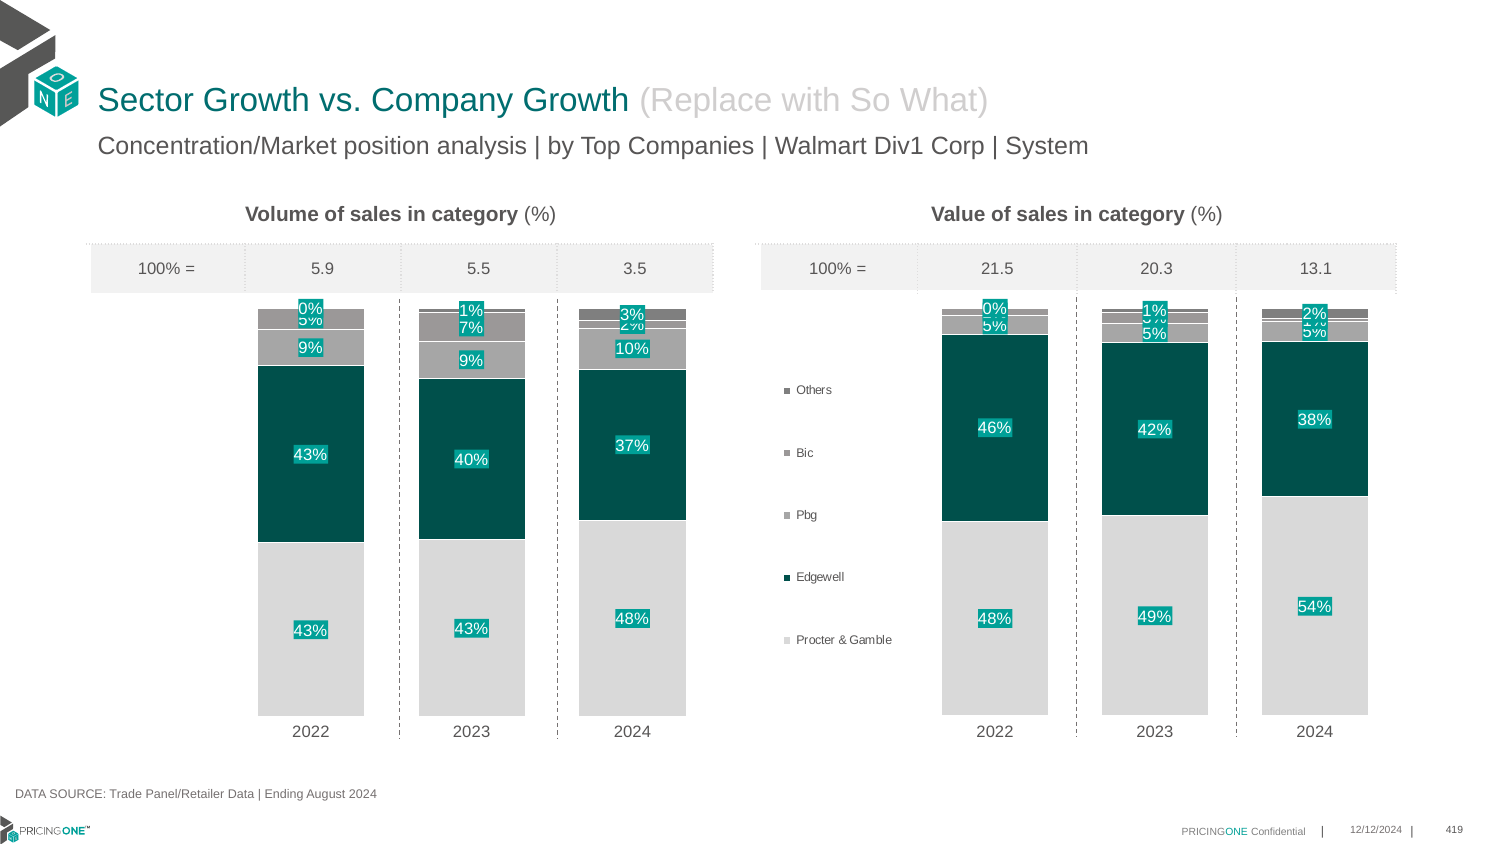

# Sector Growth vs. Company Growth (Replace with So What)
Concentration/Market position analysis | by Top Companies | Walmart Div1 Corp | System
| Volume of sales in category (%) |  |  |  |
| --- | --- | --- | --- |
| 100% = | 5.9 | 5.5 | 3.5 |
| Value of sales in category (%) |  |  |  |
| --- | --- | --- | --- |
| 100% = | 21.5 | 20.3 | 13.1 |

### Chart

| Category | Procter & Gamble | Edgewell | Pbg | Bic | Others |
|---|---|---|---|---|---|
| 2022 | 0.4253332637073593 | 0.4343760501117124 | 0.08721890914861563 | 0.05306533436913272 | 6.442663179942565e-06 |
| 2023 | 0.4331829437094329 | 0.3950303718006602 | 0.09047074571215781 | 0.06962088563207633 | 0.011695053145672766 |
| 2024 | 0.4806493292818328 | 0.3696025855354067 | 0.10032727640906042 | 0.018843849631188424 | 0.030576959142511646 |

### Chart

| Category | Procter & Gamble | Edgewell | Pbg | Bic | Others |
|---|---|---|---|---|---|
| 2022 | 0.4777543241597224 | 0.4577720679518489 | 0.04572670959827703 | 0.018742153711960287 | 4.7445781914160995e-06 |
| 2023 | 0.4909771858080218 | 0.42455518515761503 | 0.04739330831353713 | 0.02691373896416306 | 0.010160581756662967 |
| 2024 | 0.537856386038761 | 0.37943767146358603 | 0.05022804599476694 | 0.007866215264017526 | 0.024611681238868564 |
DATA SOURCE: Trade Panel/Retailer Data | Ending August 2024

12/12/2024
419